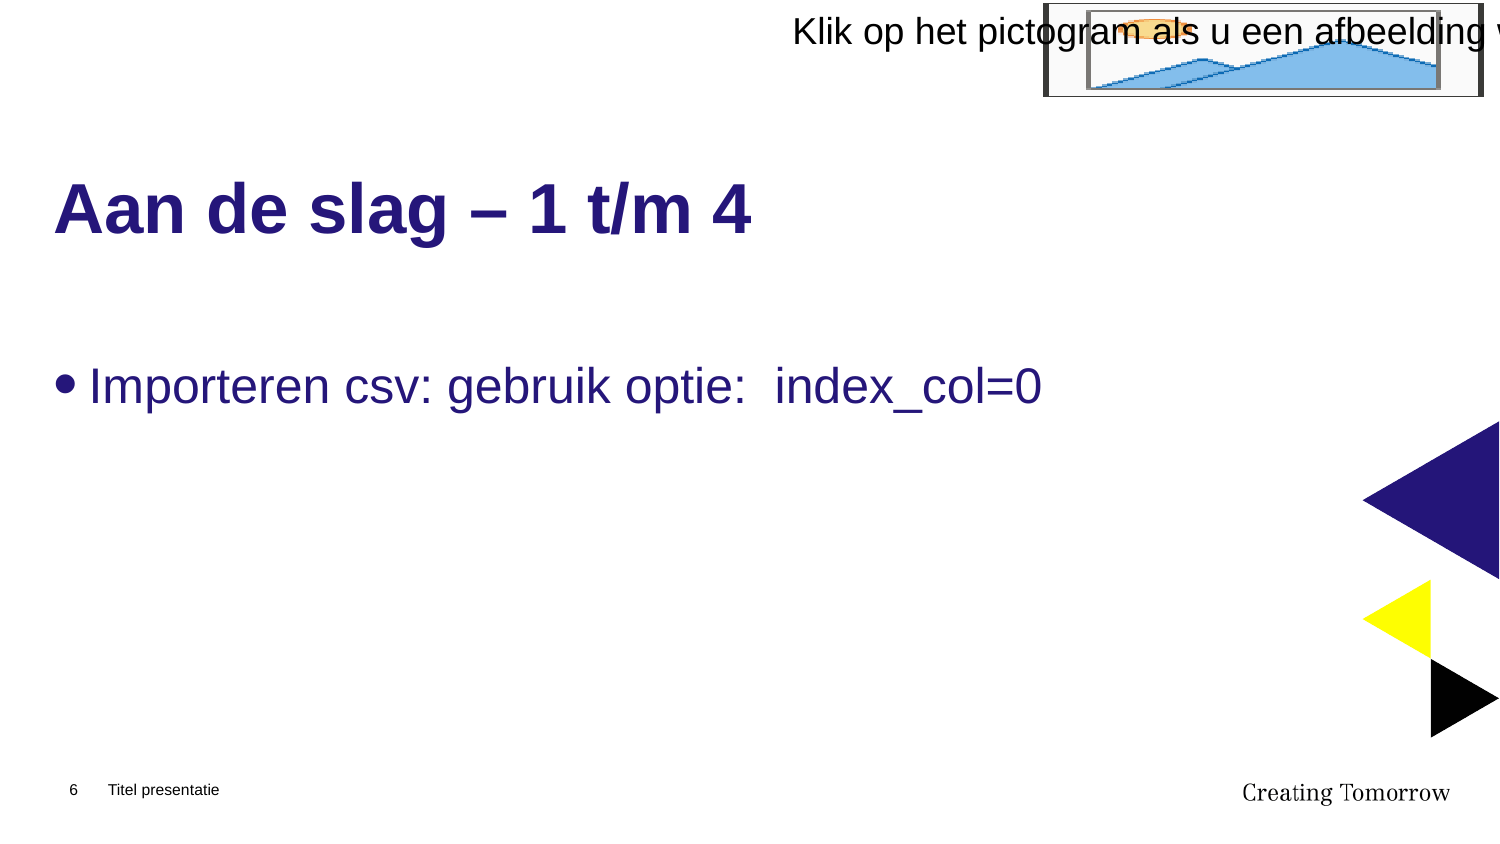

# Aan de slag – 1 t/m 4
Importeren csv: gebruik optie:  index_col=0
6
Titel presentatie